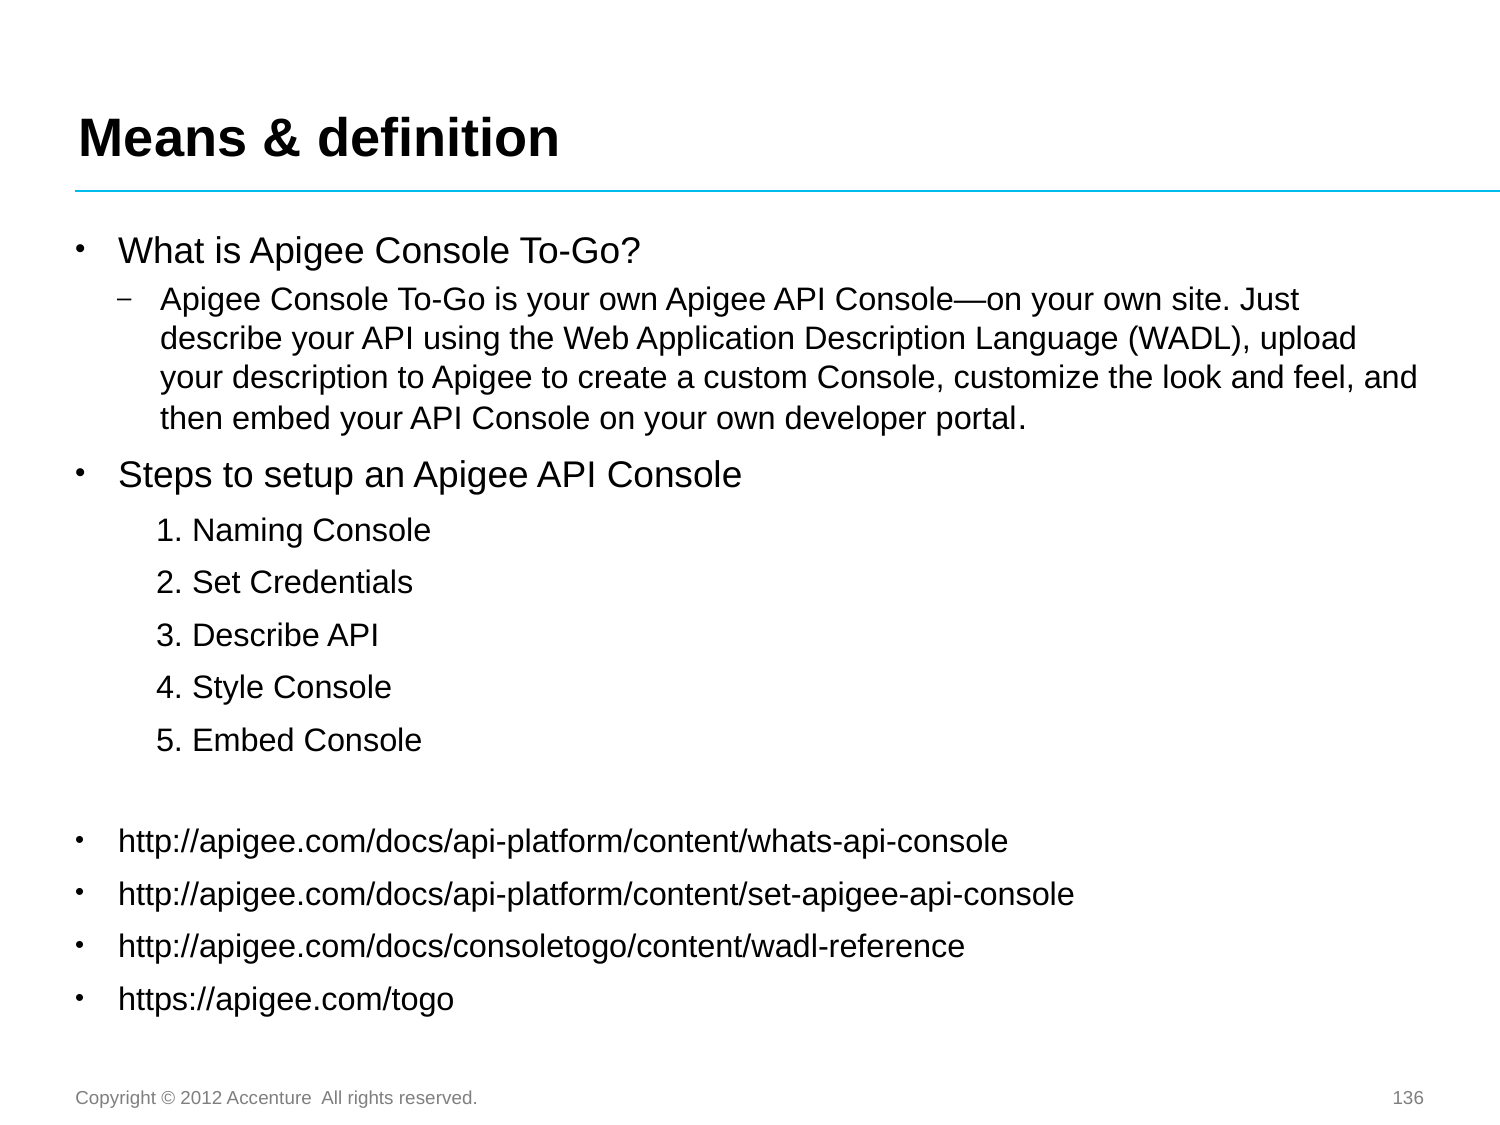

# Means & definition
What is Apigee Console To-Go?
Apigee Console To-Go is your own Apigee API Console—on your own site. Just describe your API using the Web Application Description Language (WADL), upload your description to Apigee to create a custom Console, customize the look and feel, and then embed your API Console on your own developer portal.
Steps to setup an Apigee API Console
	1. Naming Console
	2. Set Credentials
	3. Describe API
	4. Style Console
	5. Embed Console

http://apigee.com/docs/api-platform/content/whats-api-console
http://apigee.com/docs/api-platform/content/set-apigee-api-console
http://apigee.com/docs/consoletogo/content/wadl-reference
https://apigee.com/togo